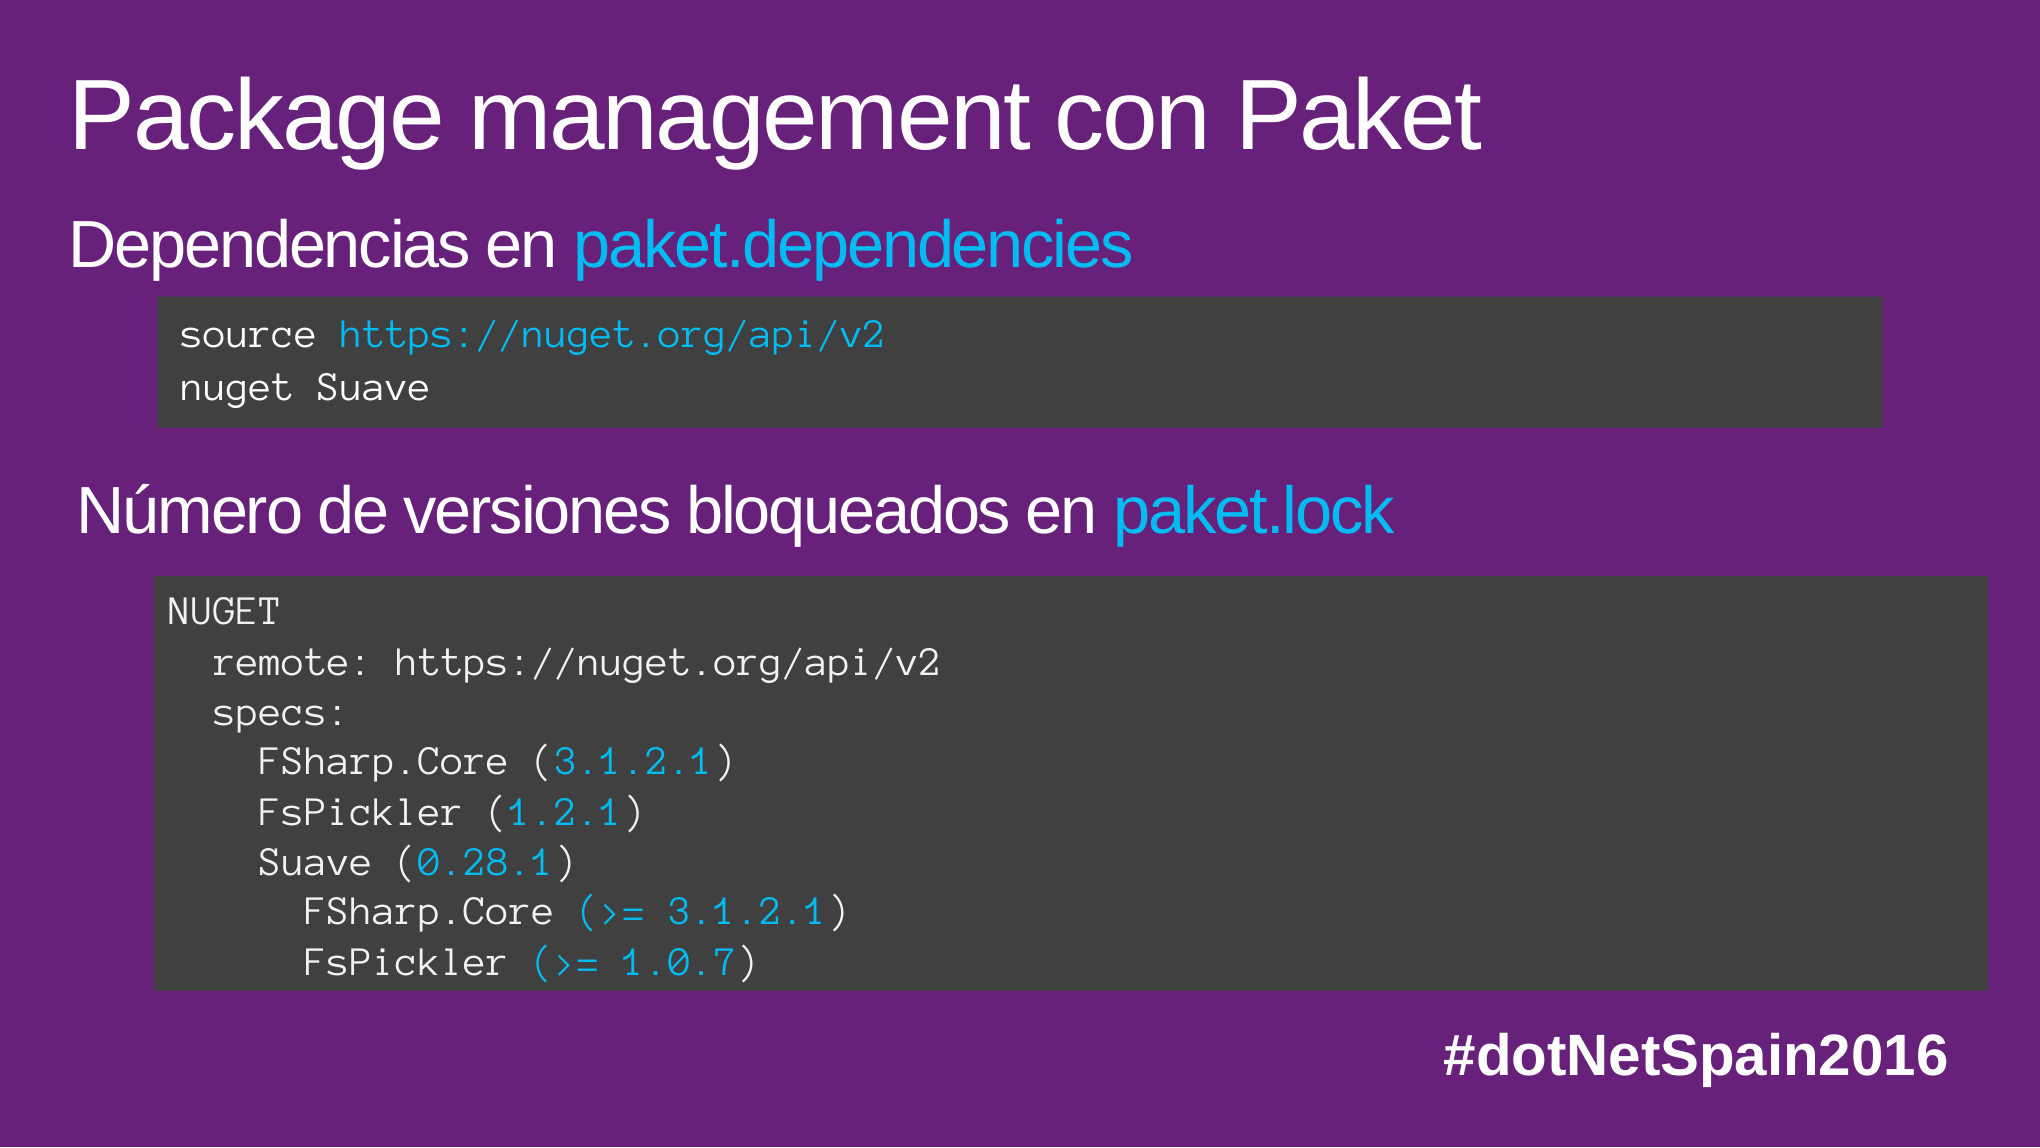

# Package management con Paket
Dependencias en paket.dependencies
source https://nuget.org/api/v2
nuget Suave
Número de versiones bloqueados en paket.lock
NUGET
  remote: https://nuget.org/api/v2
  specs:
    FSharp.Core (3.1.2.1)
    FsPickler (1.2.1)
    Suave (0.28.1)
      FSharp.Core (>= 3.1.2.1)
      FsPickler (>= 1.0.7)